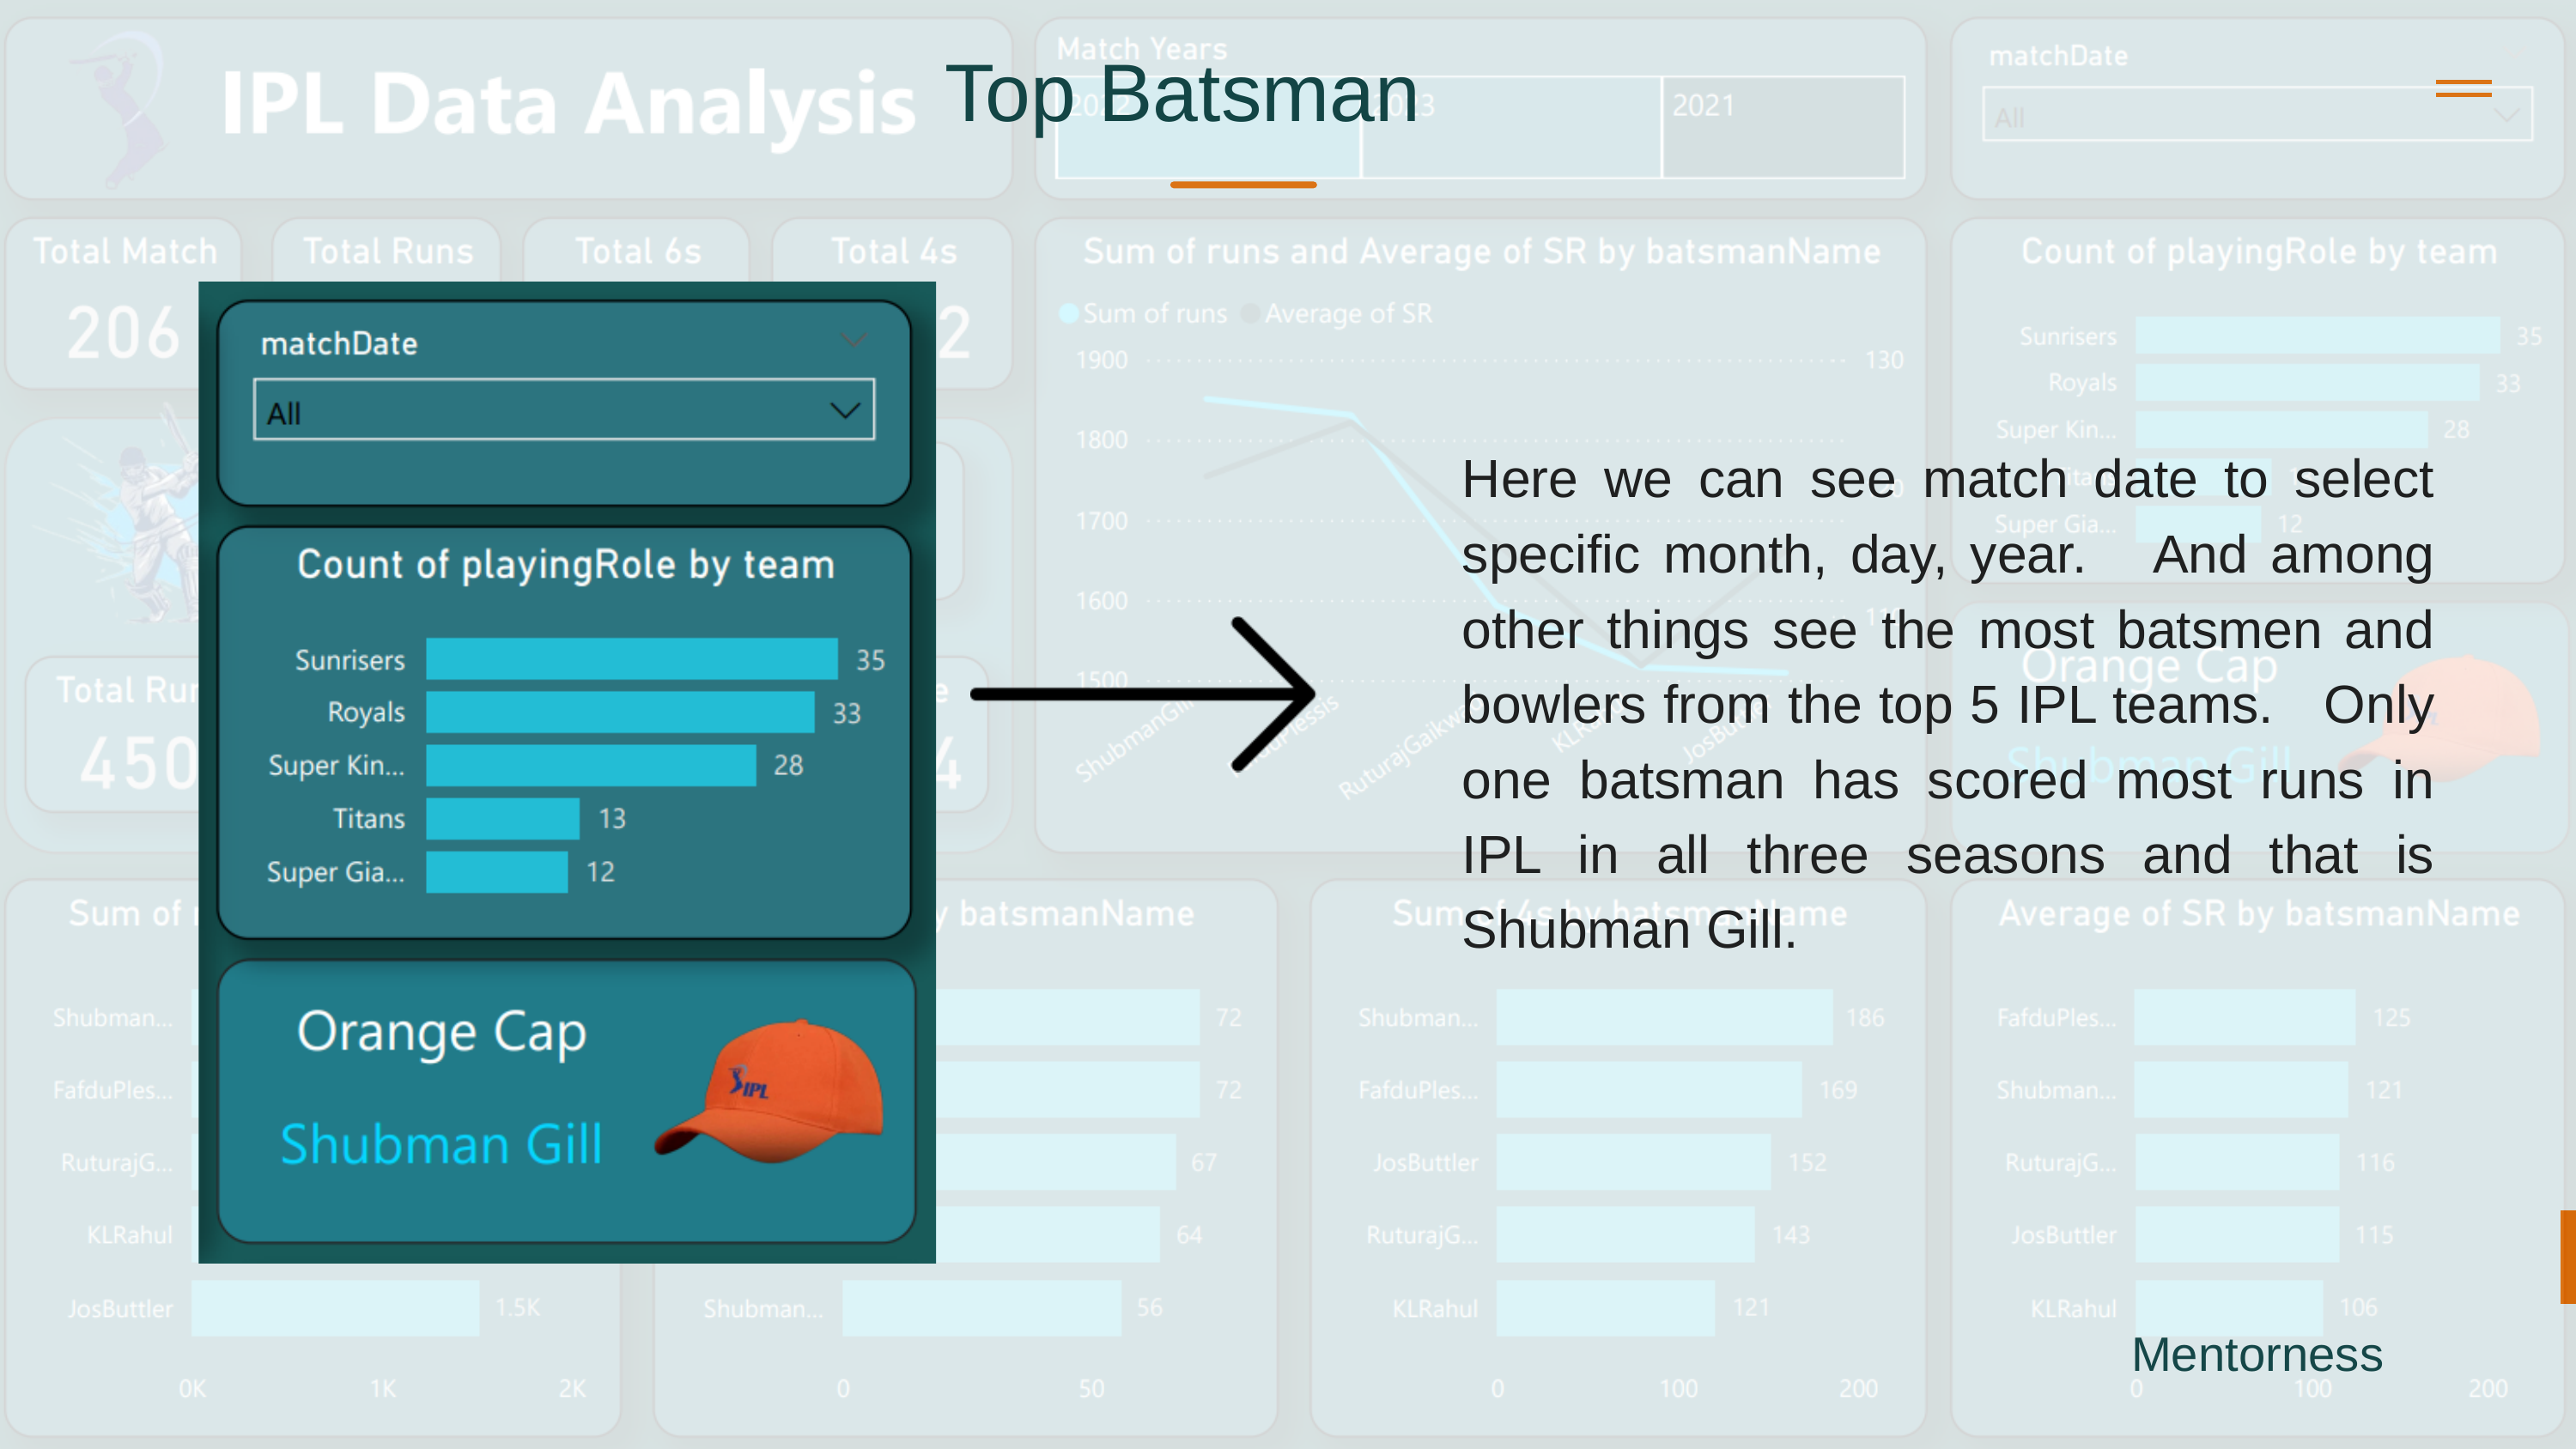

Top Batsman

Here we can see match date to select specific month, day, year.   And among other things see the most batsmen and bowlers from the top 5 IPL teams.   Only one batsman has scored most runs in IPL in all three seasons and that is Shubman Gill.

Mentorness